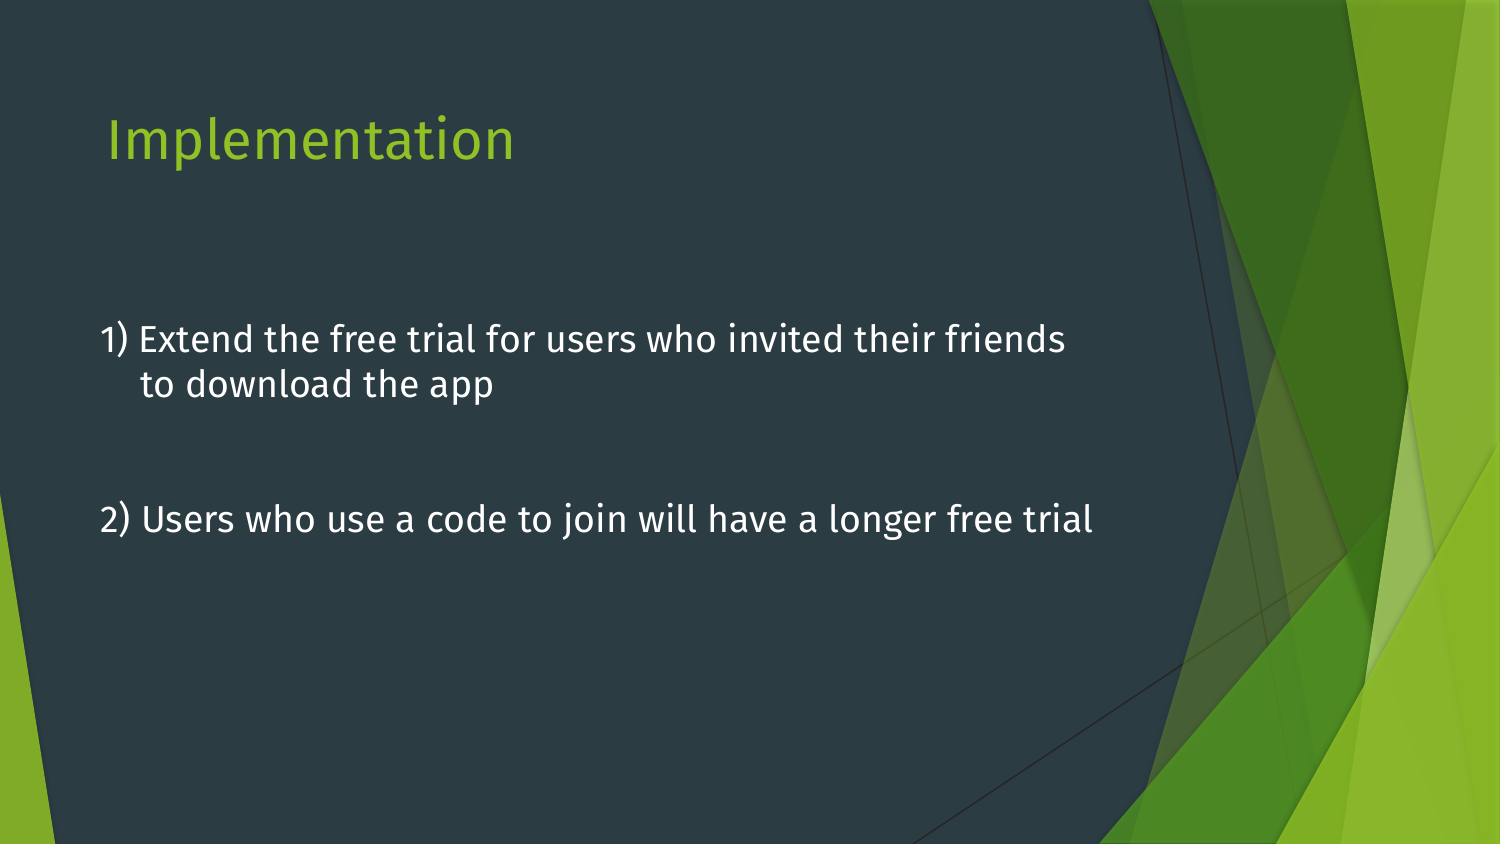

# Implementation
1) Extend the free trial for users who invited their friends
    to download the app

2) Users who use a code to join will have a longer free trial